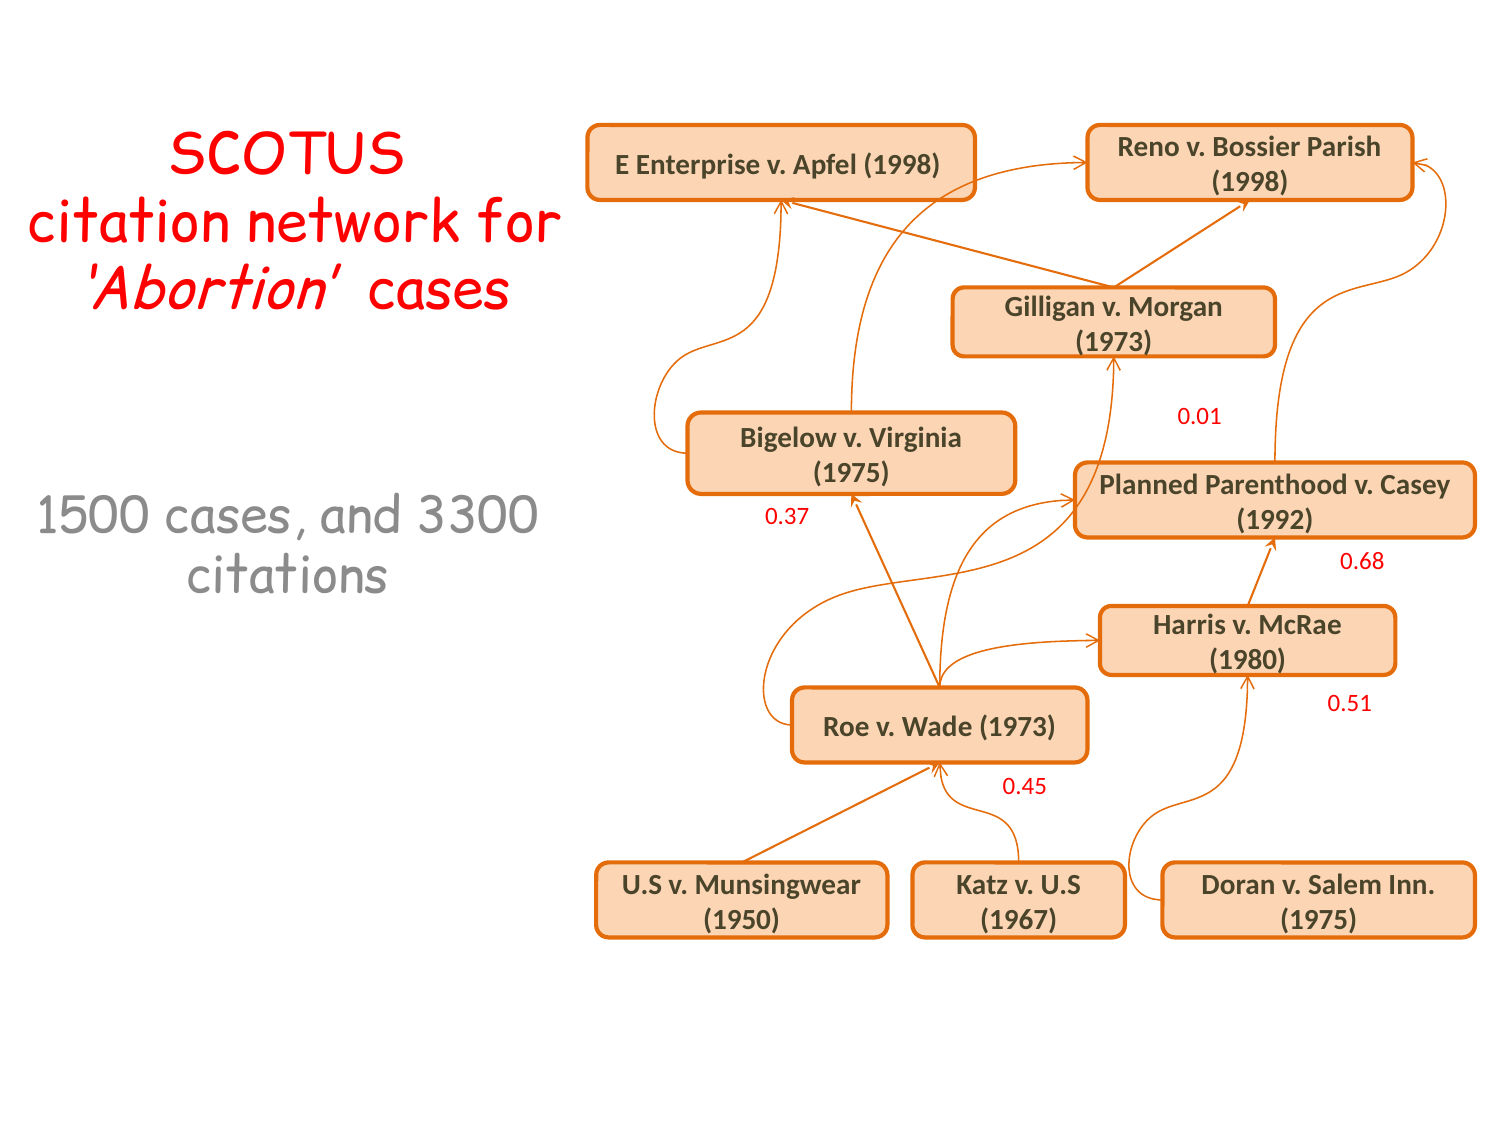

SCOTUS
citation network for
‘Abortion’  cases
E Enterprise v. Apfel (1998)
Reno v. Bossier Parish (1998)
Gilligan v. Morgan (1973)
0.01
Bigelow v. Virginia (1975)
Planned Parenthood v. Casey (1992)
1500 cases, and 3300 citations

0.37
0.68
Harris v. McRae (1980)
0.51
Roe v. Wade (1973)
0.45
U.S v. Munsingwear (1950)
Katz v. U.S (1967)
Doran v. Salem Inn. (1975)